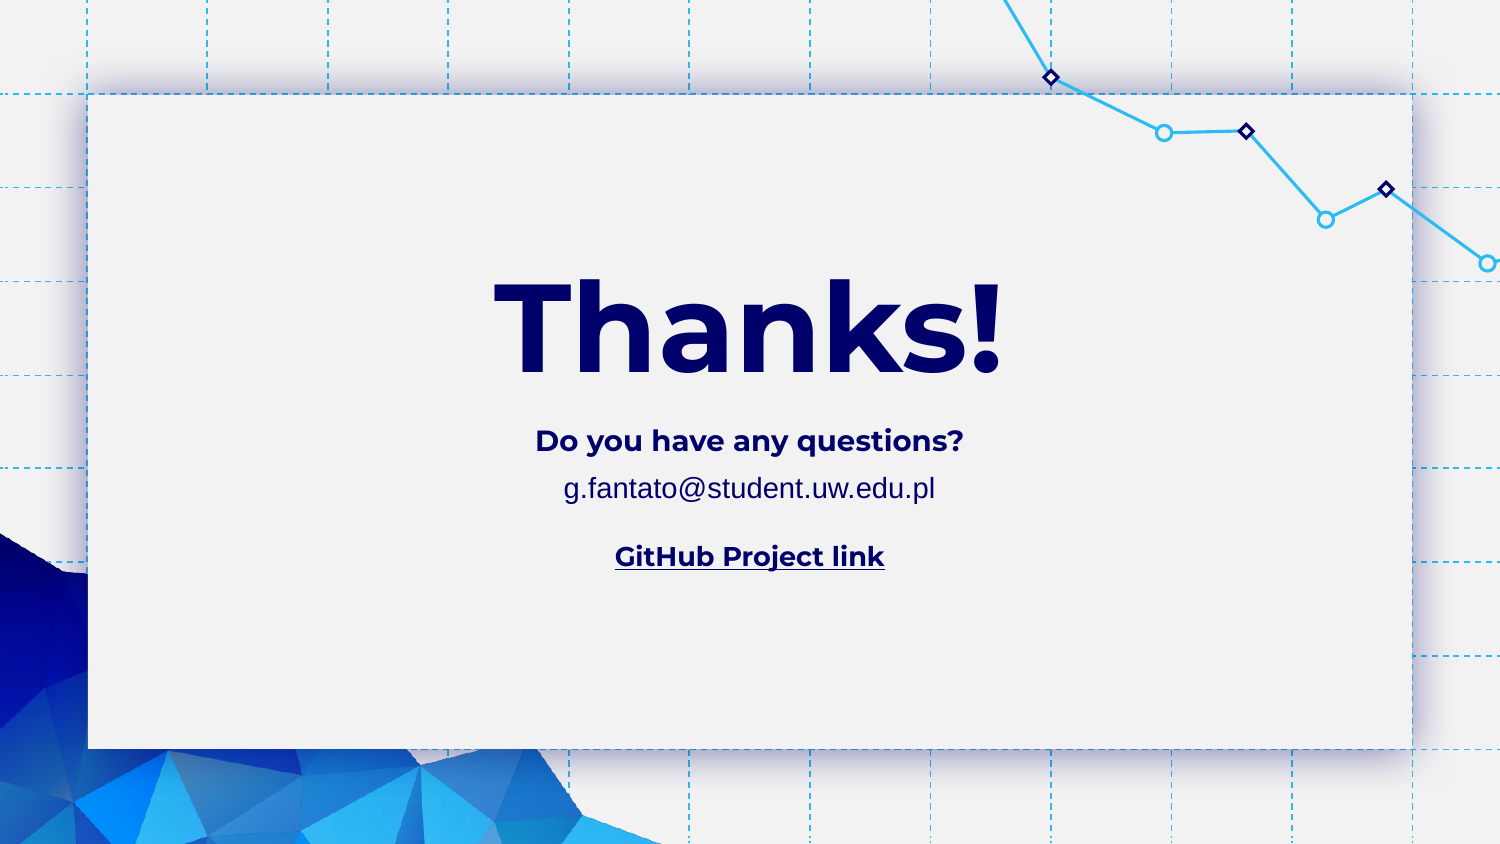

# Thanks!
Do you have any questions?

g.fantato@student.uw.edu.pl

GitHub Project link